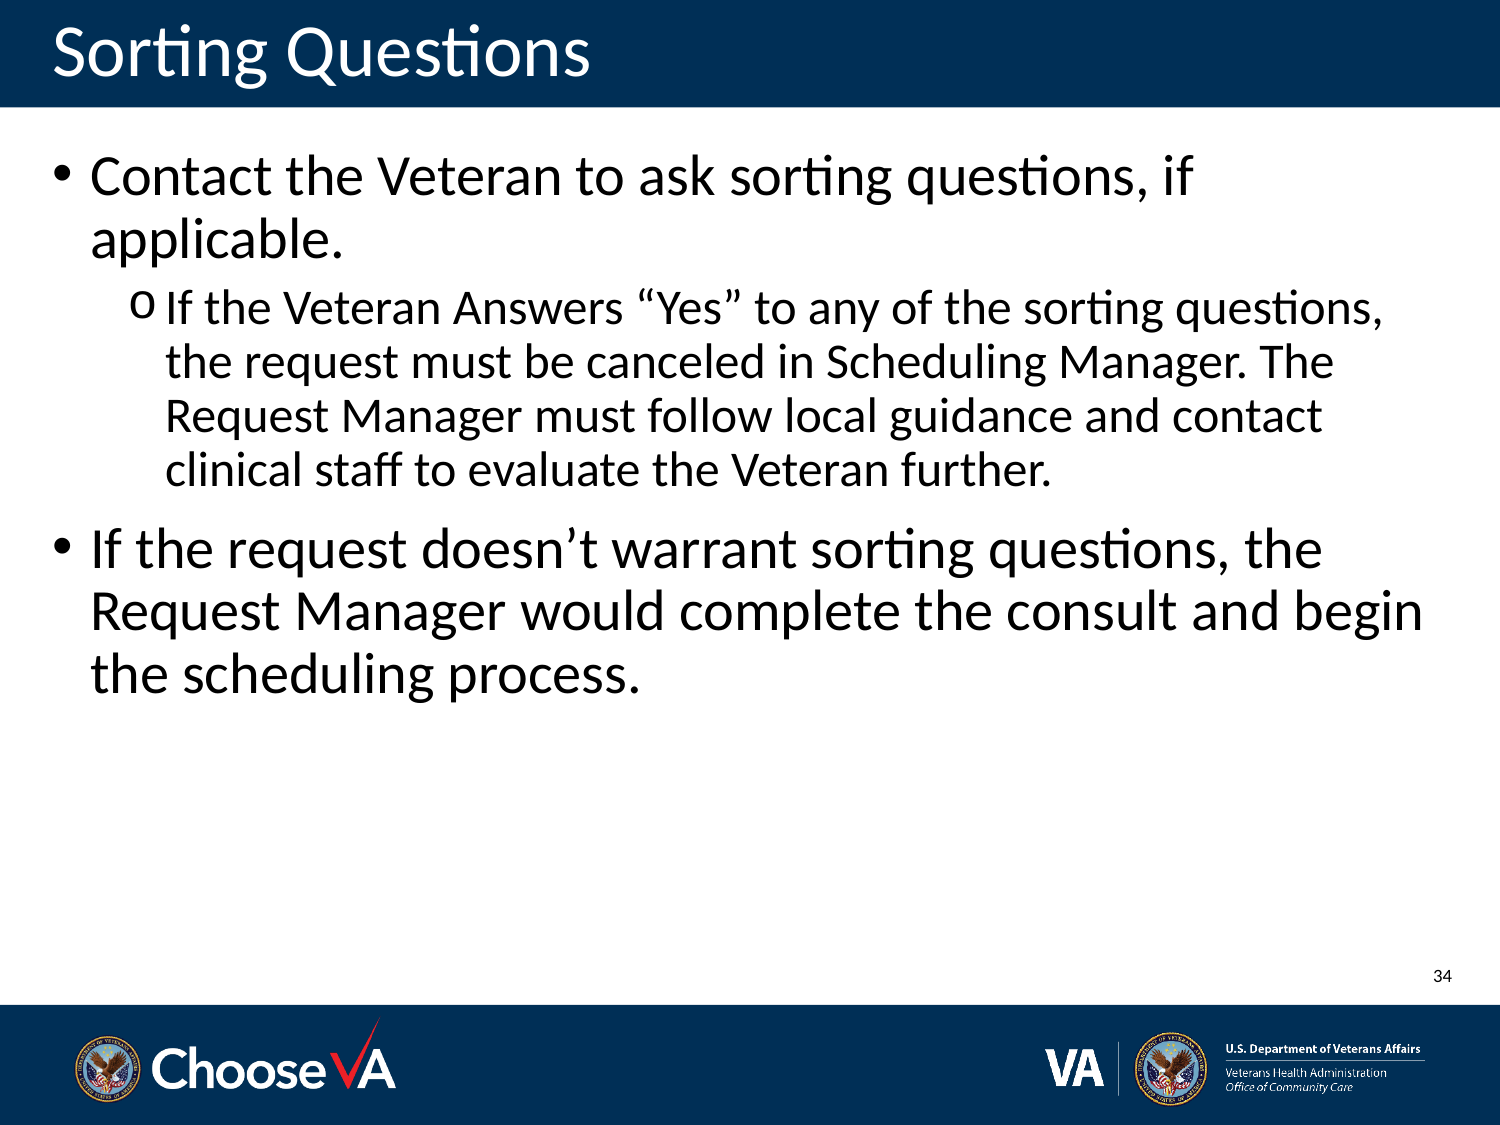

# Sorting Questions
Contact the Veteran to ask sorting questions, if applicable.
If the Veteran Answers “Yes” to any of the sorting questions, the request must be canceled in Scheduling Manager. The Request Manager must follow local guidance and contact clinical staff to evaluate the Veteran further.
If the request doesn’t warrant sorting questions, the Request Manager would complete the consult and begin the scheduling process.
34